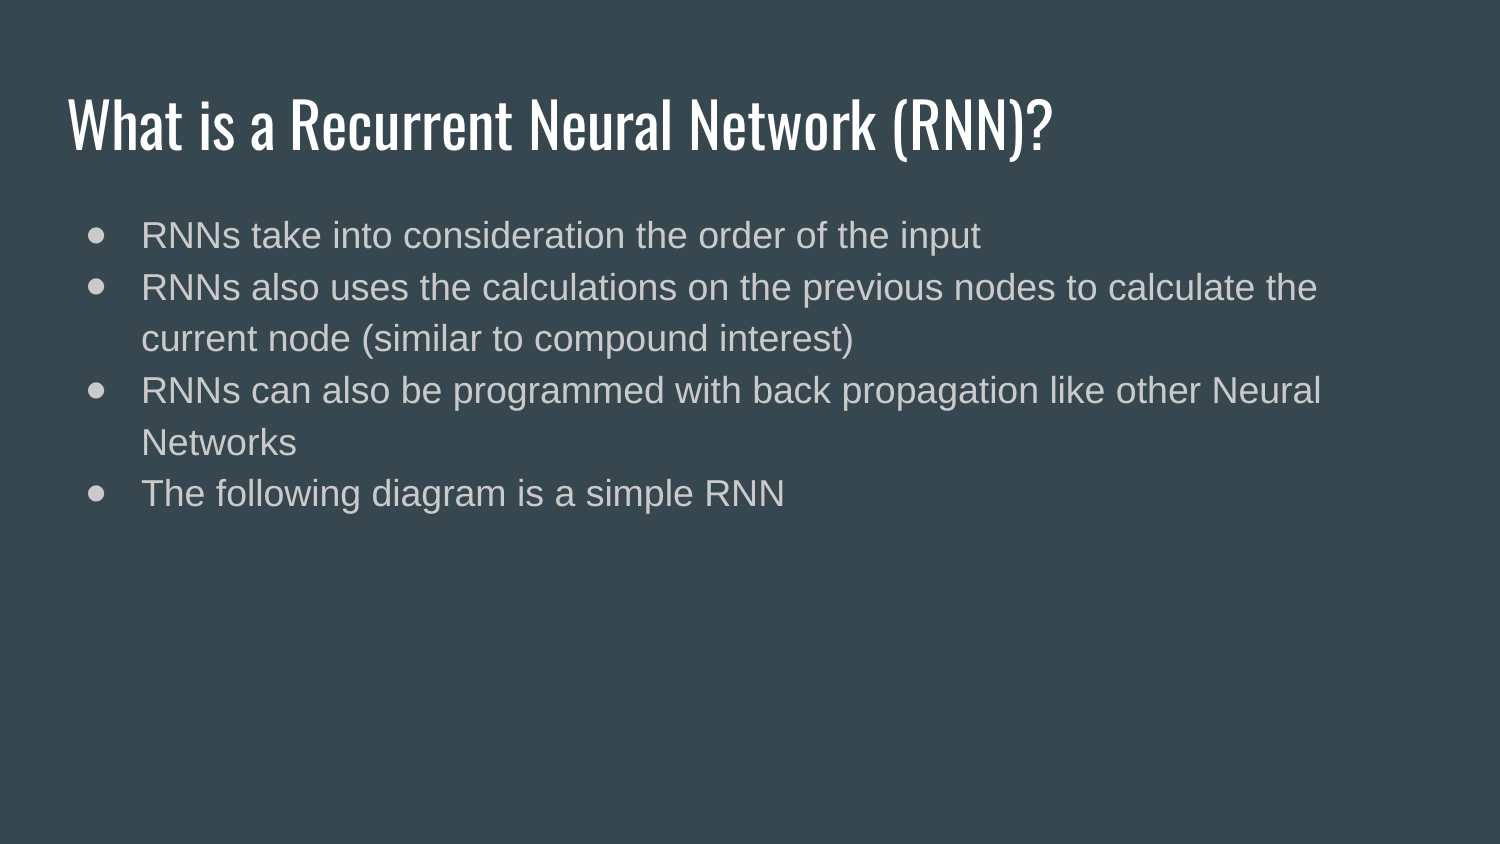

# What is a Recurrent Neural Network (RNN)?
RNNs take into consideration the order of the input
RNNs also uses the calculations on the previous nodes to calculate the current node (similar to compound interest)
RNNs can also be programmed with back propagation like other Neural Networks
The following diagram is a simple RNN